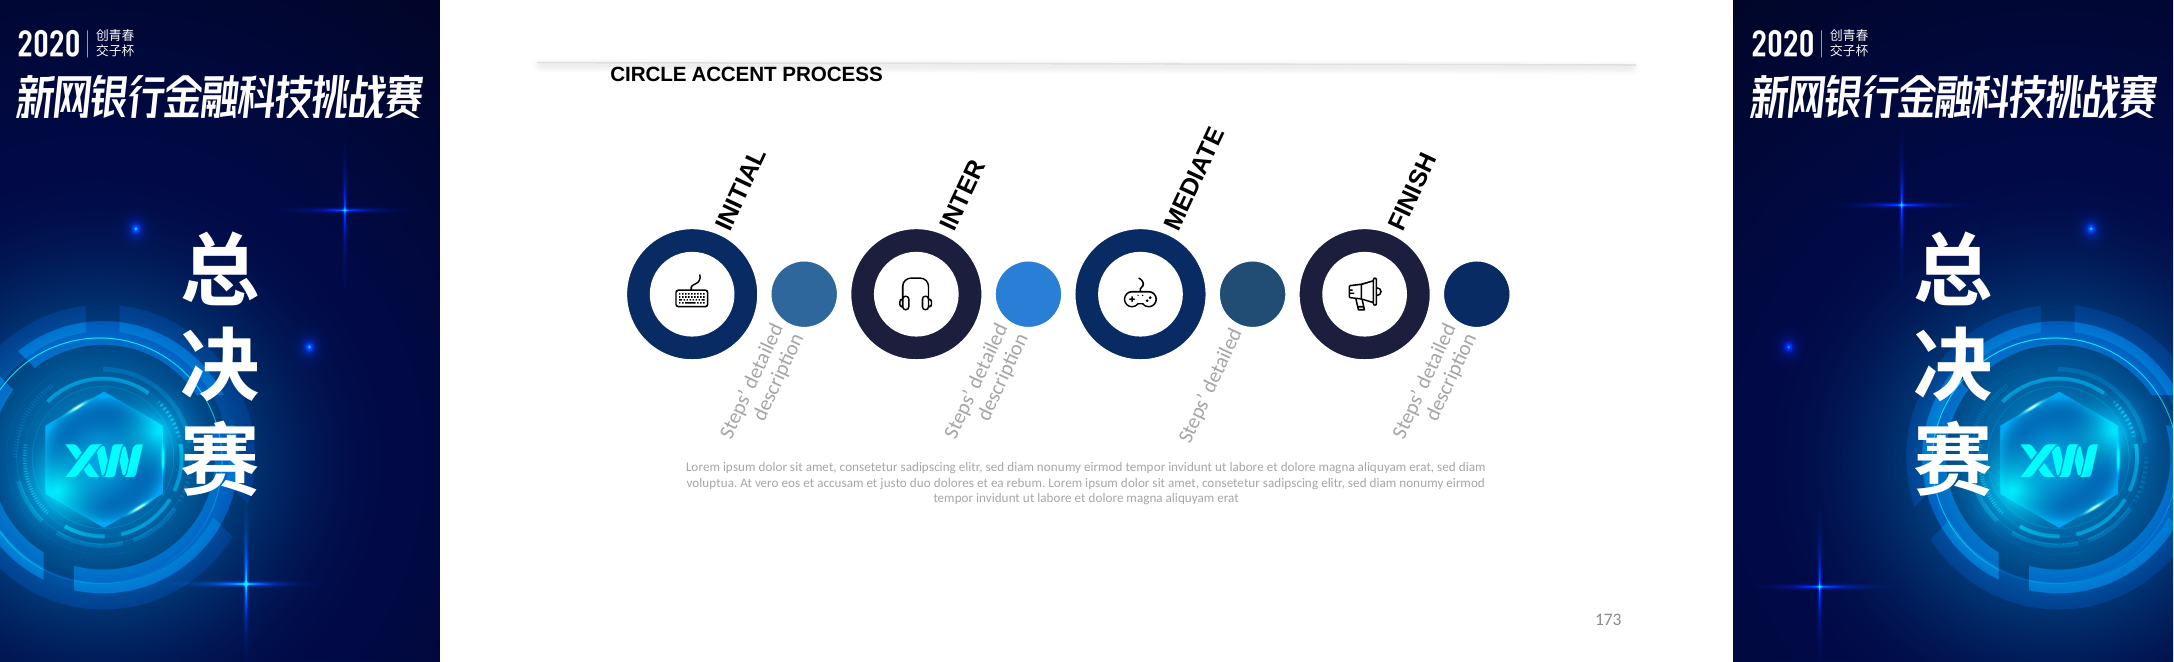

# CIRCLE ACCENT PROCESS
INITIAL
Steps’ detailed description
INTER
Steps’ detailed description
MEDIATE
Steps’ detailed
FINISH
Steps’ detailed description

Lorem ipsum dolor sit amet, consetetur sadipscing elitr, sed diam nonumy eirmod tempor invidunt ut labore et dolore magna aliquyam erat, sed diam voluptua. At vero eos et accusam et justo duo dolores et ea rebum. Lorem ipsum dolor sit amet, consetetur sadipscing elitr, sed diam nonumy eirmod tempor invidunt ut labore et dolore magna aliquyam erat
173